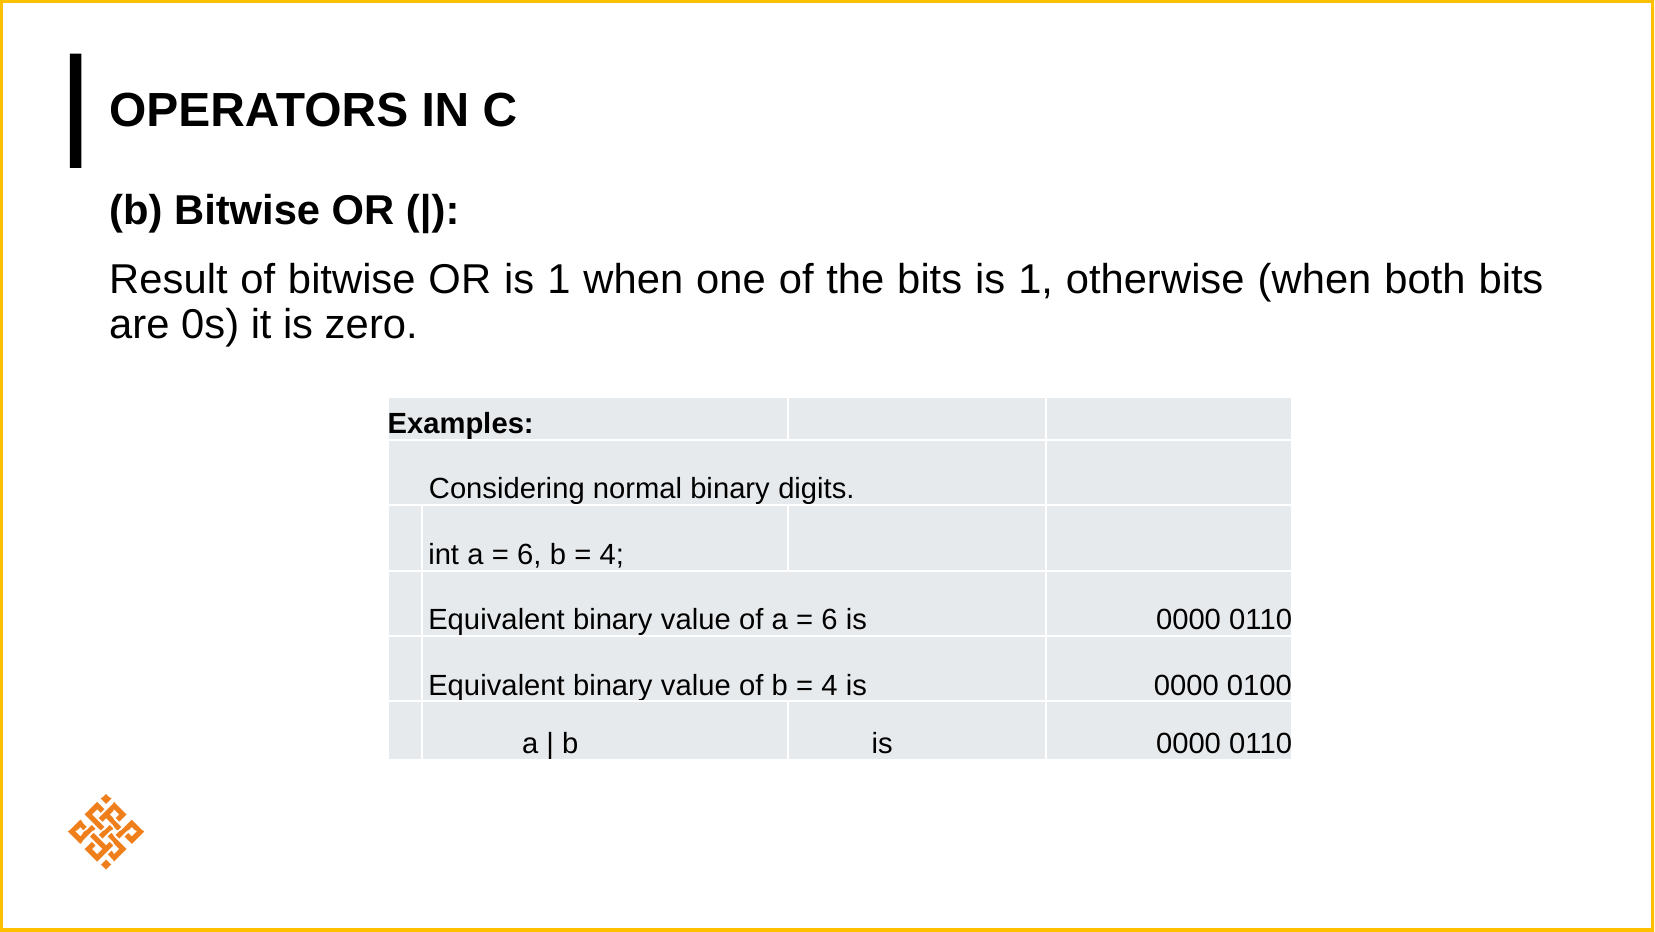

# Operators in c
(b) Bitwise OR (|):
Result of bitwise OR is 1 when one of the bits is 1, otherwise (when both bits are 0s) it is zero.

| Examples: |  |  |  |
| --- | --- | --- | --- |
| Considering normal binary digits. |  |  |  |
|  | int a = 6, b = 4; |  |  |
|  | Equivalent binary value of a = 6 is |  | 0000 0110 |
|  | Equivalent binary value of b = 4 is |  | 0000 0100 |
|  | a | b | is | 0000 0110 |